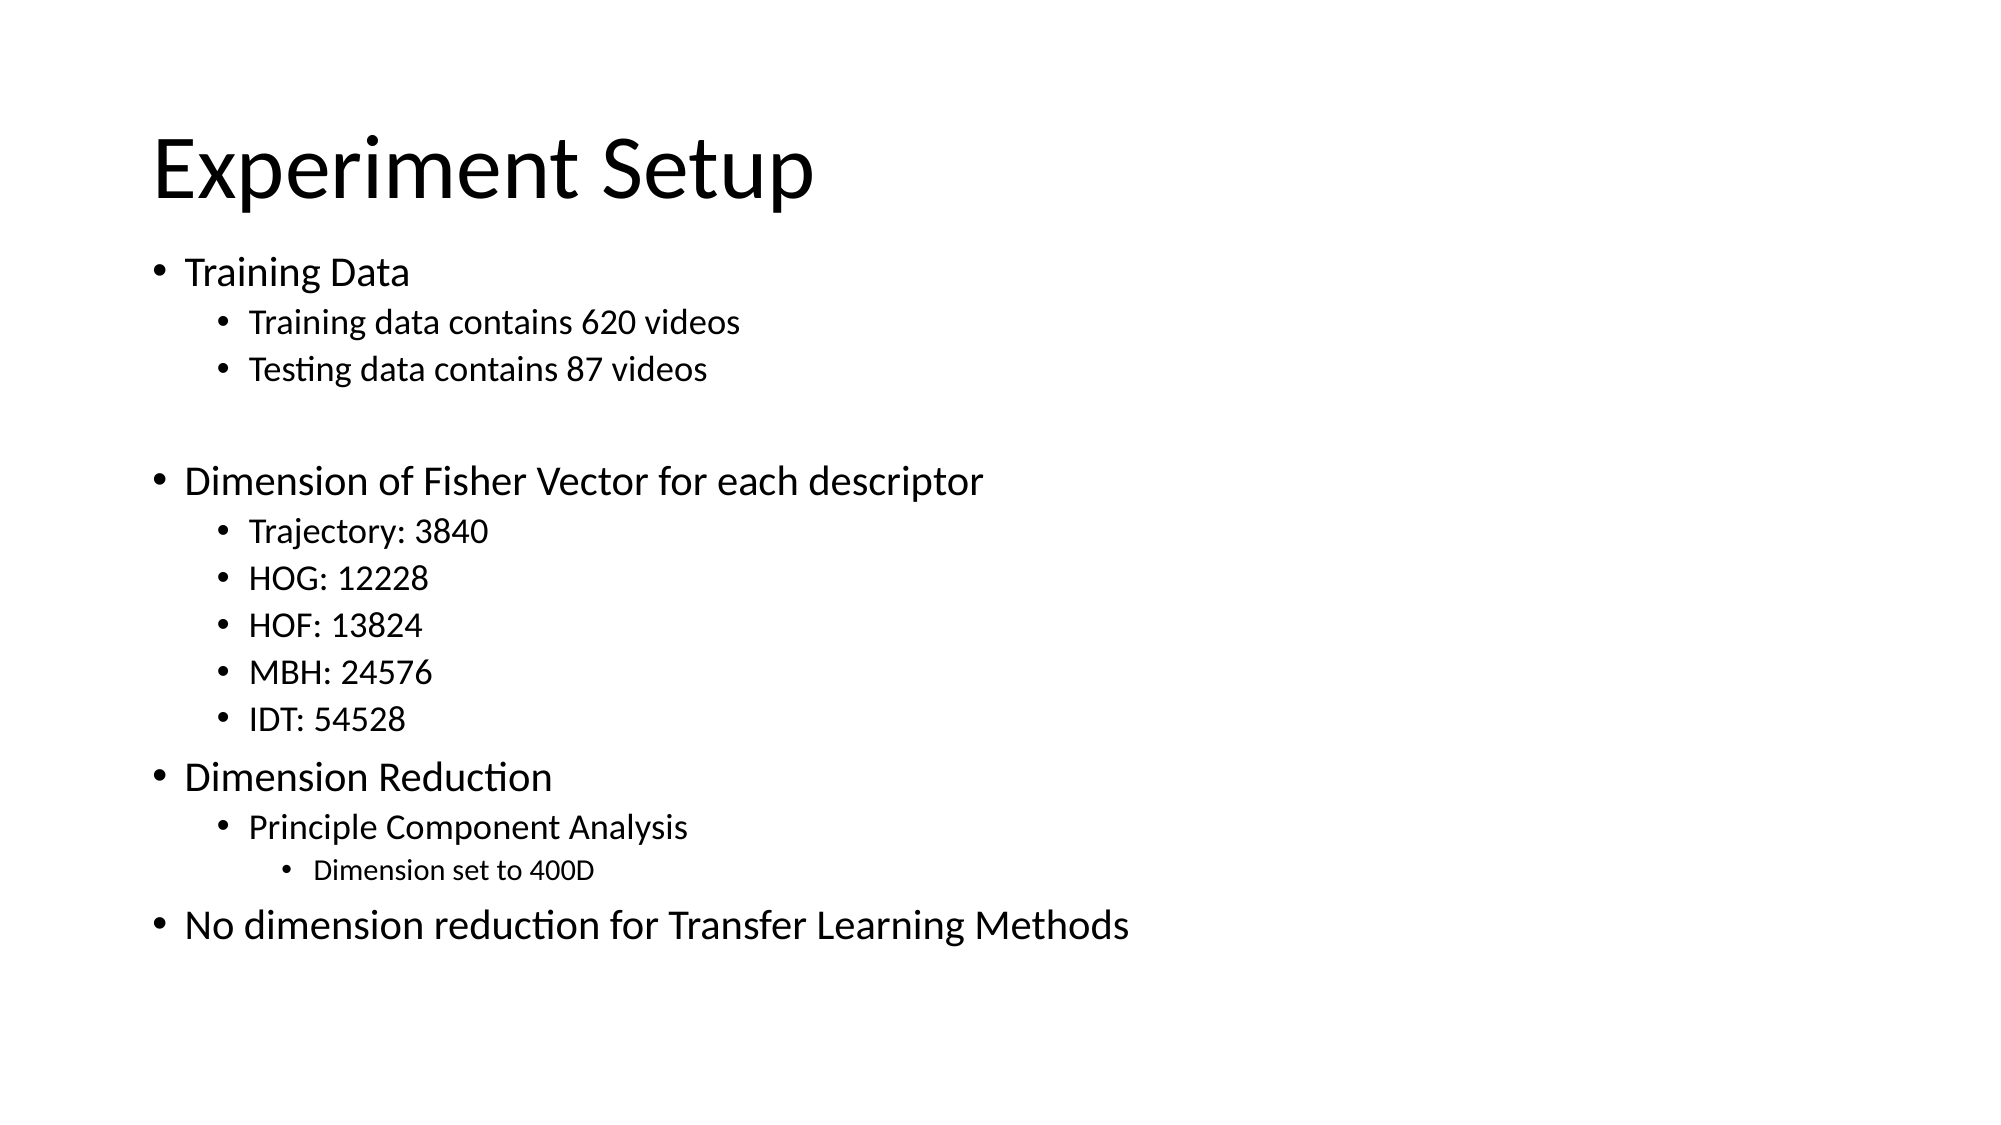

# Experiment Setup
Training Data
Training data contains 620 videos
Testing data contains 87 videos

Dimension of Fisher Vector for each descriptor
Trajectory: 3840
HOG: 12228
HOF: 13824
MBH: 24576
IDT: 54528
Dimension Reduction
Principle Component Analysis
Dimension set to 400D
No dimension reduction for Transfer Learning Methods